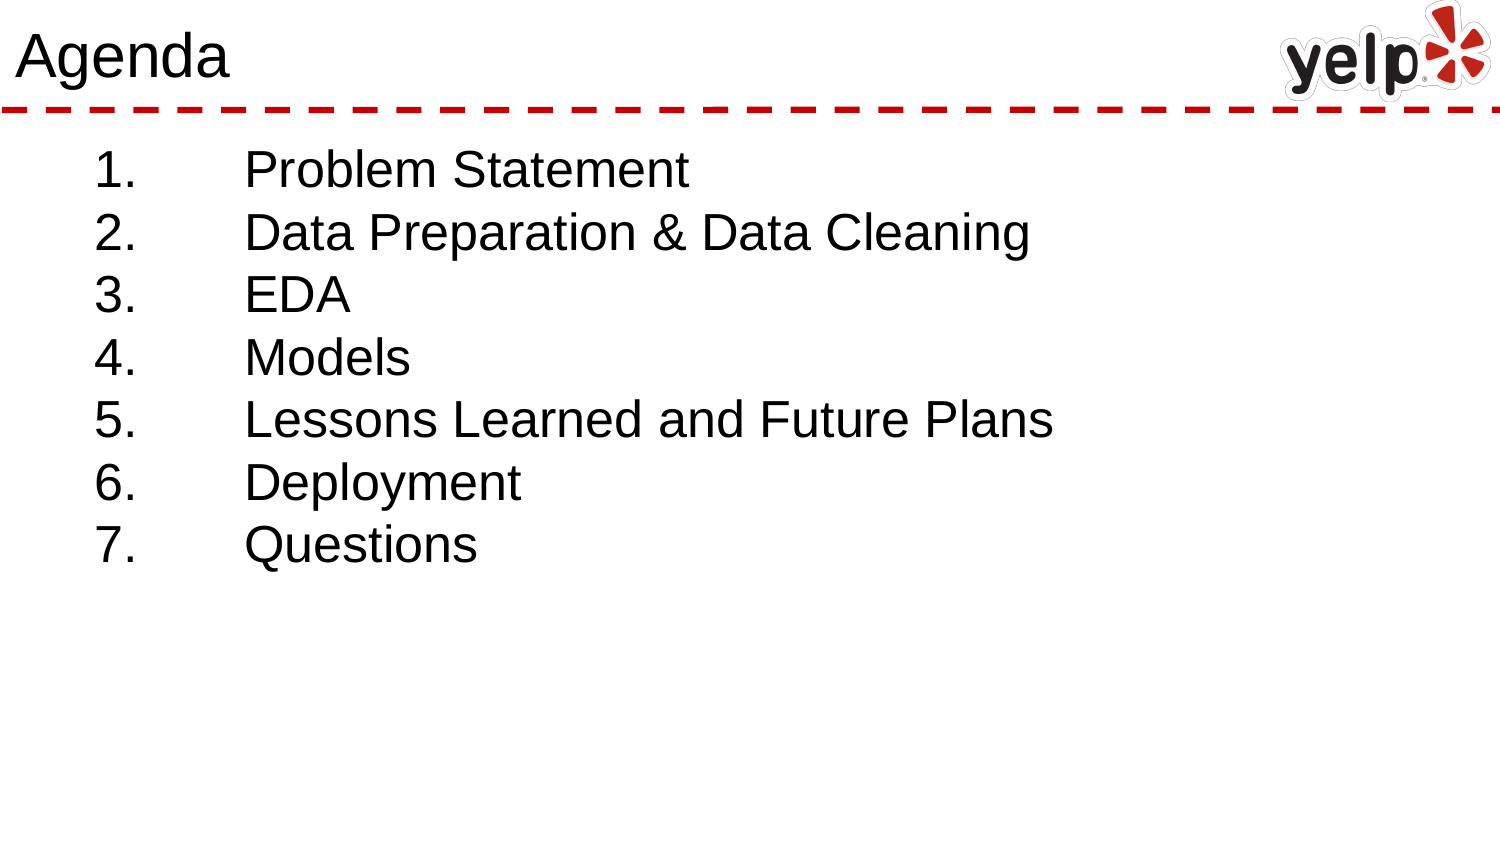

# Agenda
1.	Problem Statement
2.	Data Preparation & Data Cleaning
3. 	EDA
4.	Models
5.	Lessons Learned and Future Plans
6.	Deployment
7.	Questions